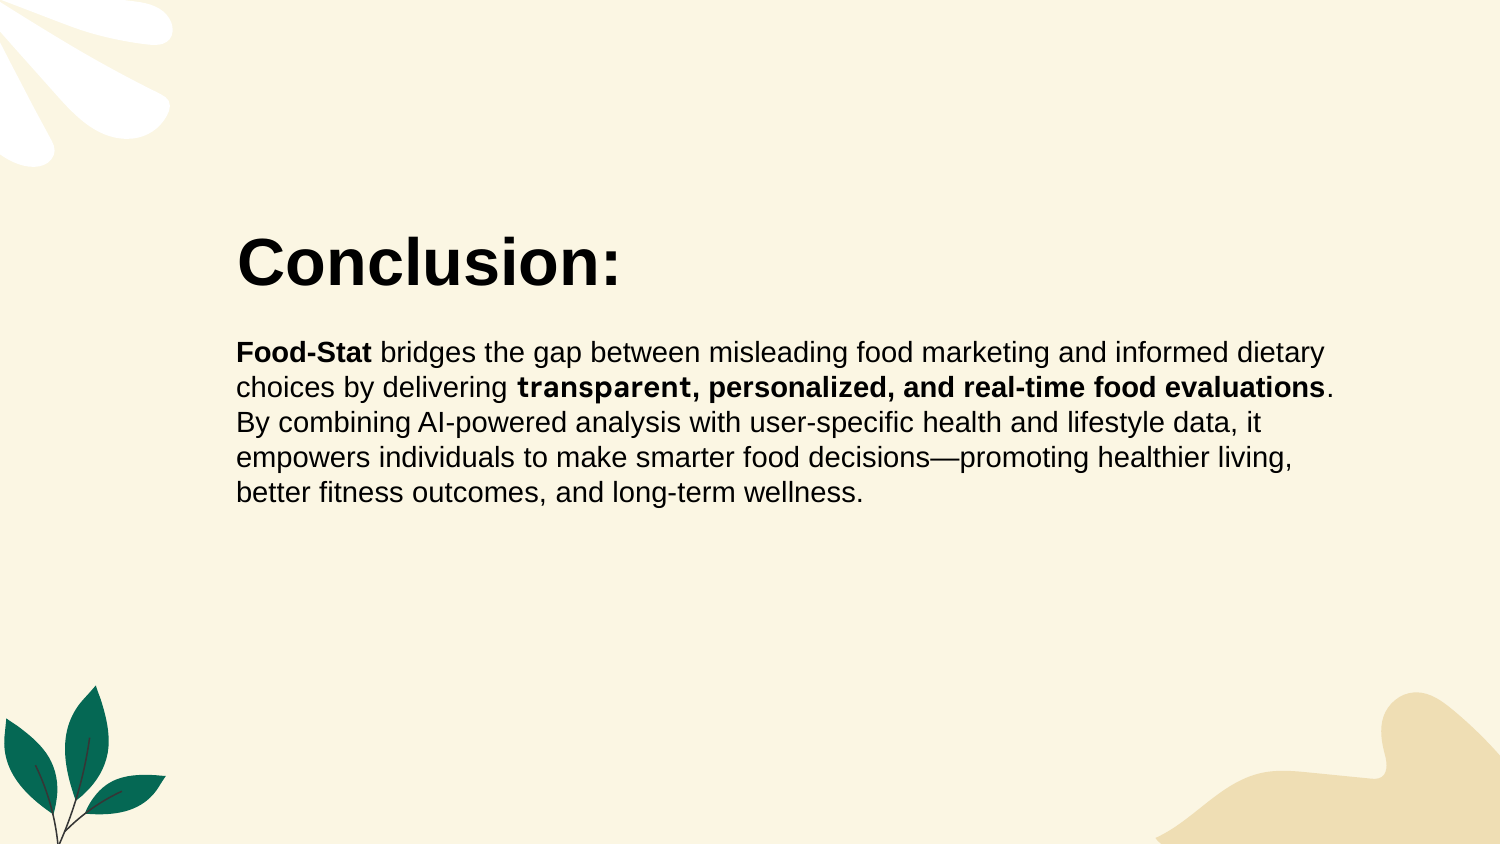

Conclusion:
Food-Stat bridges the gap between misleading food marketing and informed dietary choices by delivering transparent, personalized, and real-time food evaluations. By combining AI-powered analysis with user-specific health and lifestyle data, it empowers individuals to make smarter food decisions—promoting healthier living, better fitness outcomes, and long-term wellness.